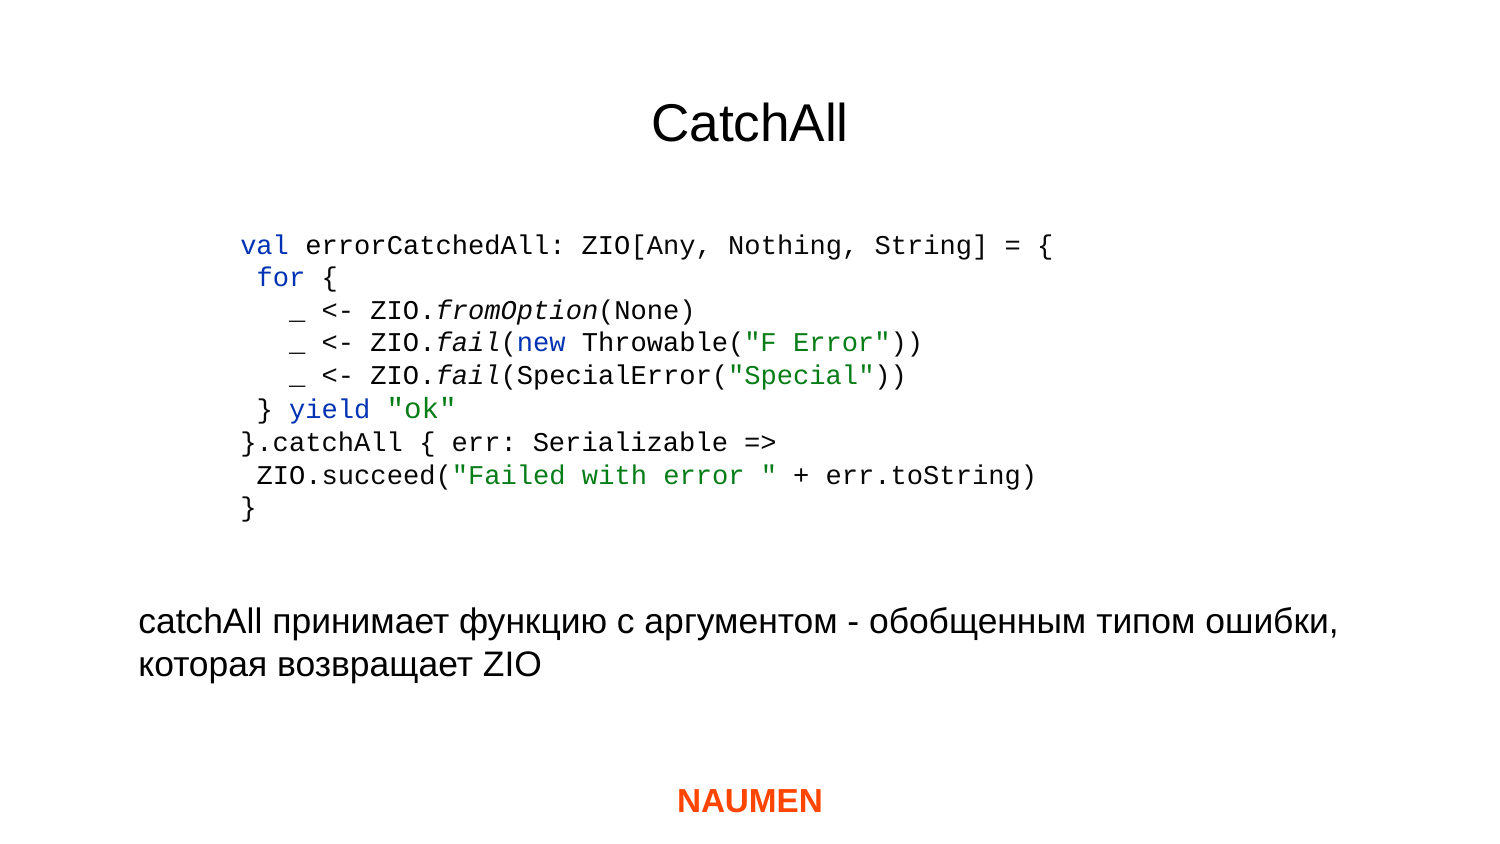

# CatchAll
val errorCatchedAll: ZIO[Any, Nothing, String] = {
 for {
   _ <- ZIO.fromOption(None)
   _ <- ZIO.fail(new Throwable("F Error"))
   _ <- ZIO.fail(SpecialError("Special"))
 } yield "ok"
}.catchAll { err: Serializable =>
 ZIO.succeed("Failed with error " + err.toString)
}
catchAll принимает функцию с аргументом - обобщенным типом ошибки,
которая возвращает ZIO